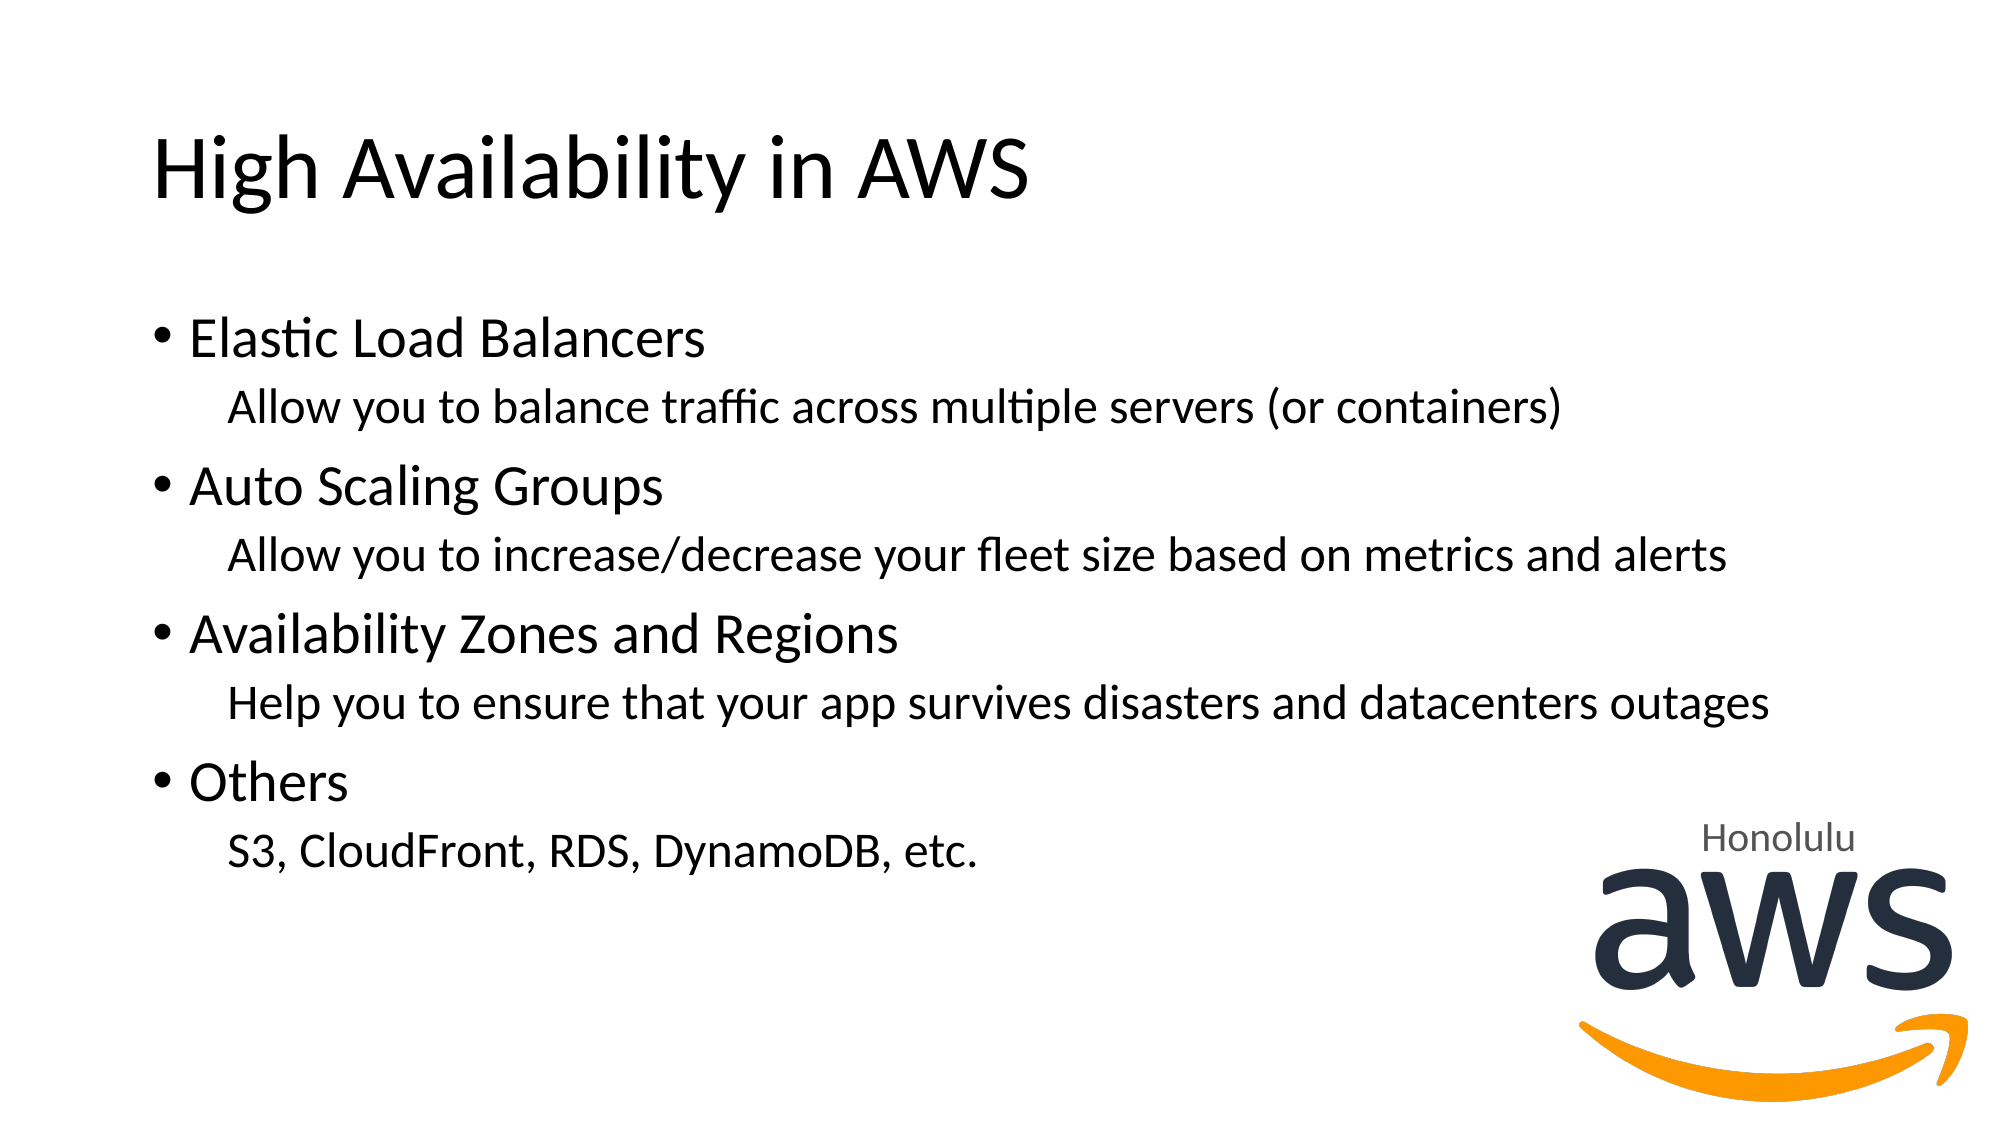

# High Availability in AWS
Elastic Load Balancers
Allow you to balance traffic across multiple servers (or containers)
Auto Scaling Groups
Allow you to increase/decrease your fleet size based on metrics and alerts
Availability Zones and Regions
Help you to ensure that your app survives disasters and datacenters outages
Others
S3, CloudFront, RDS, DynamoDB, etc.